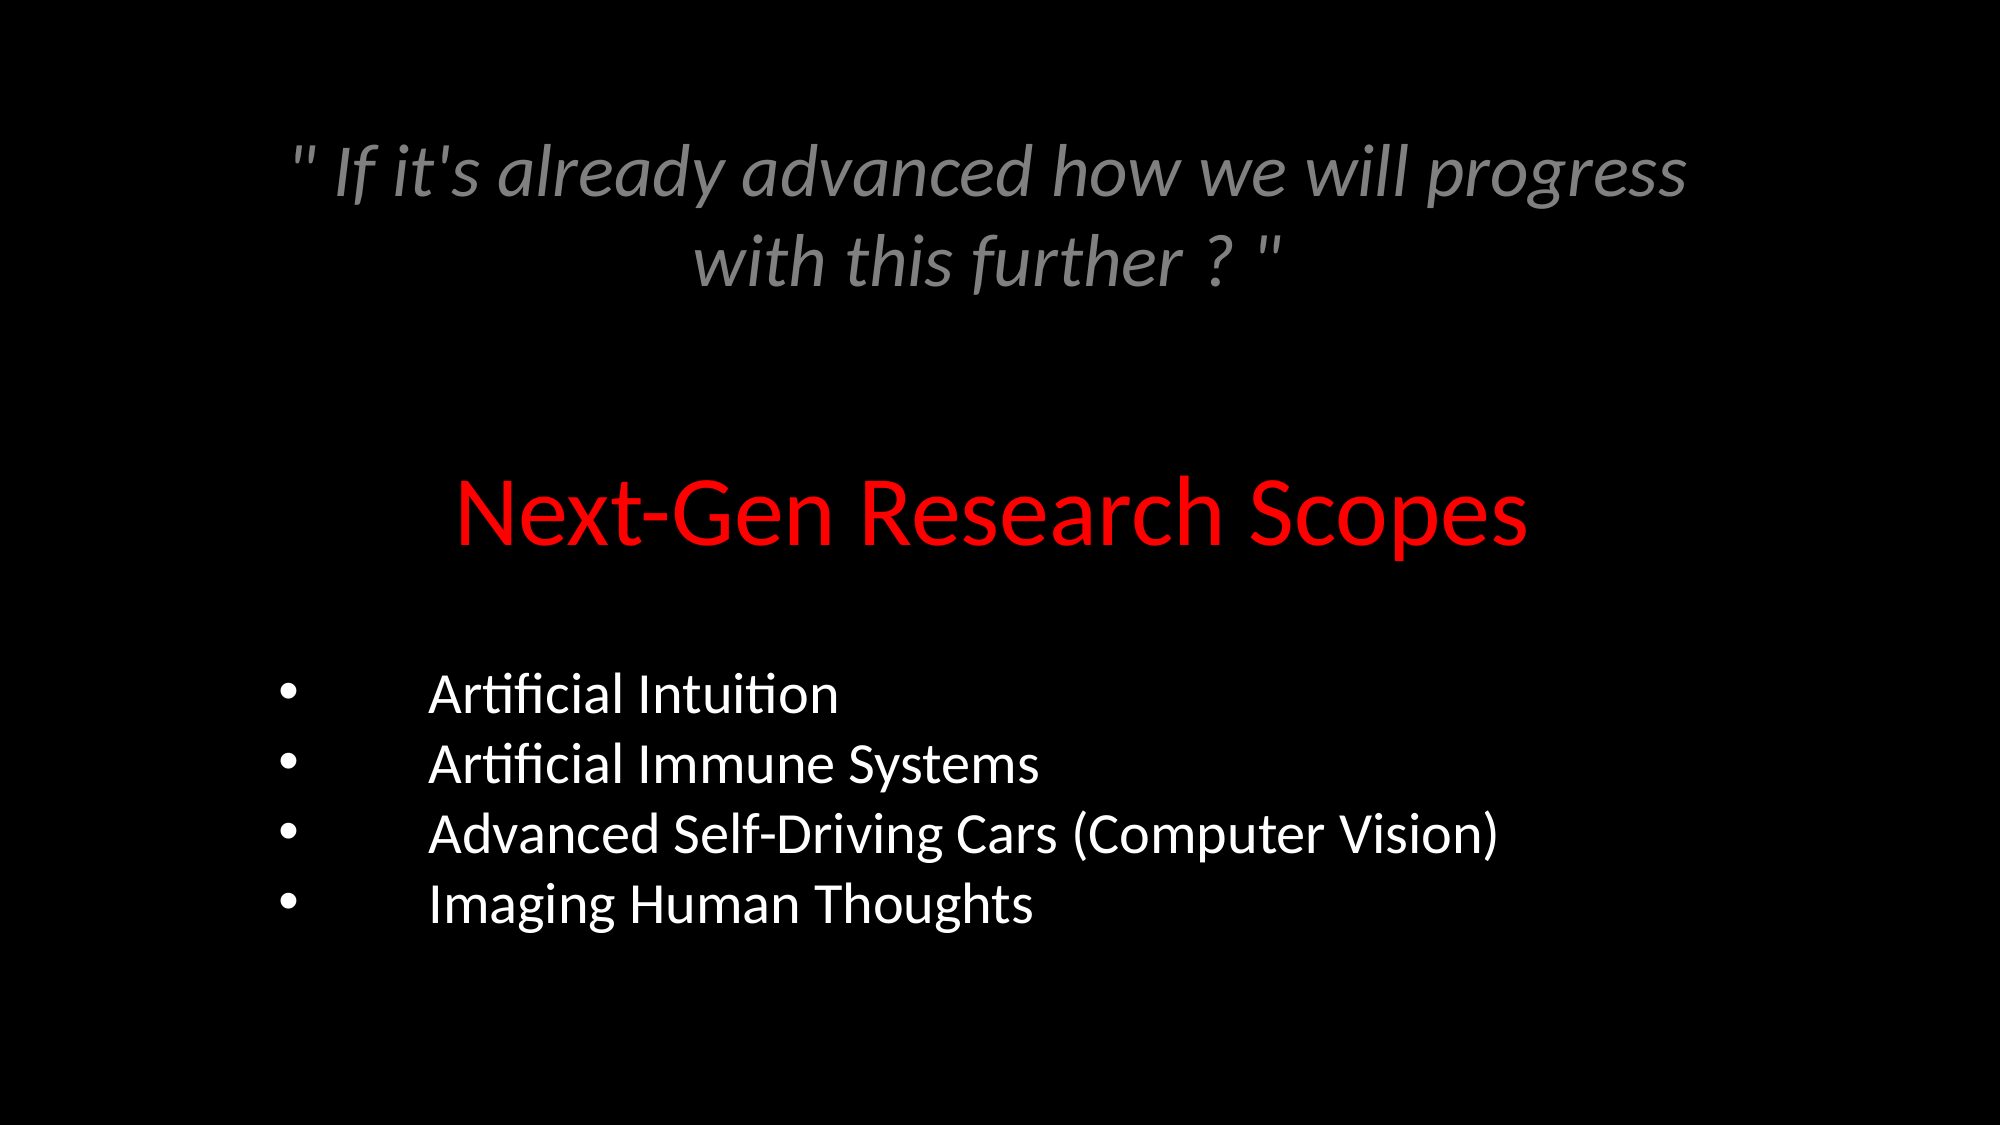

" If it's already advanced how we will progress with this further ? "
Next-Gen Research Scopes
Artificial Intuition
Artificial Immune Systems
Advanced Self-Driving Cars (Computer Vision)
Imaging Human Thoughts